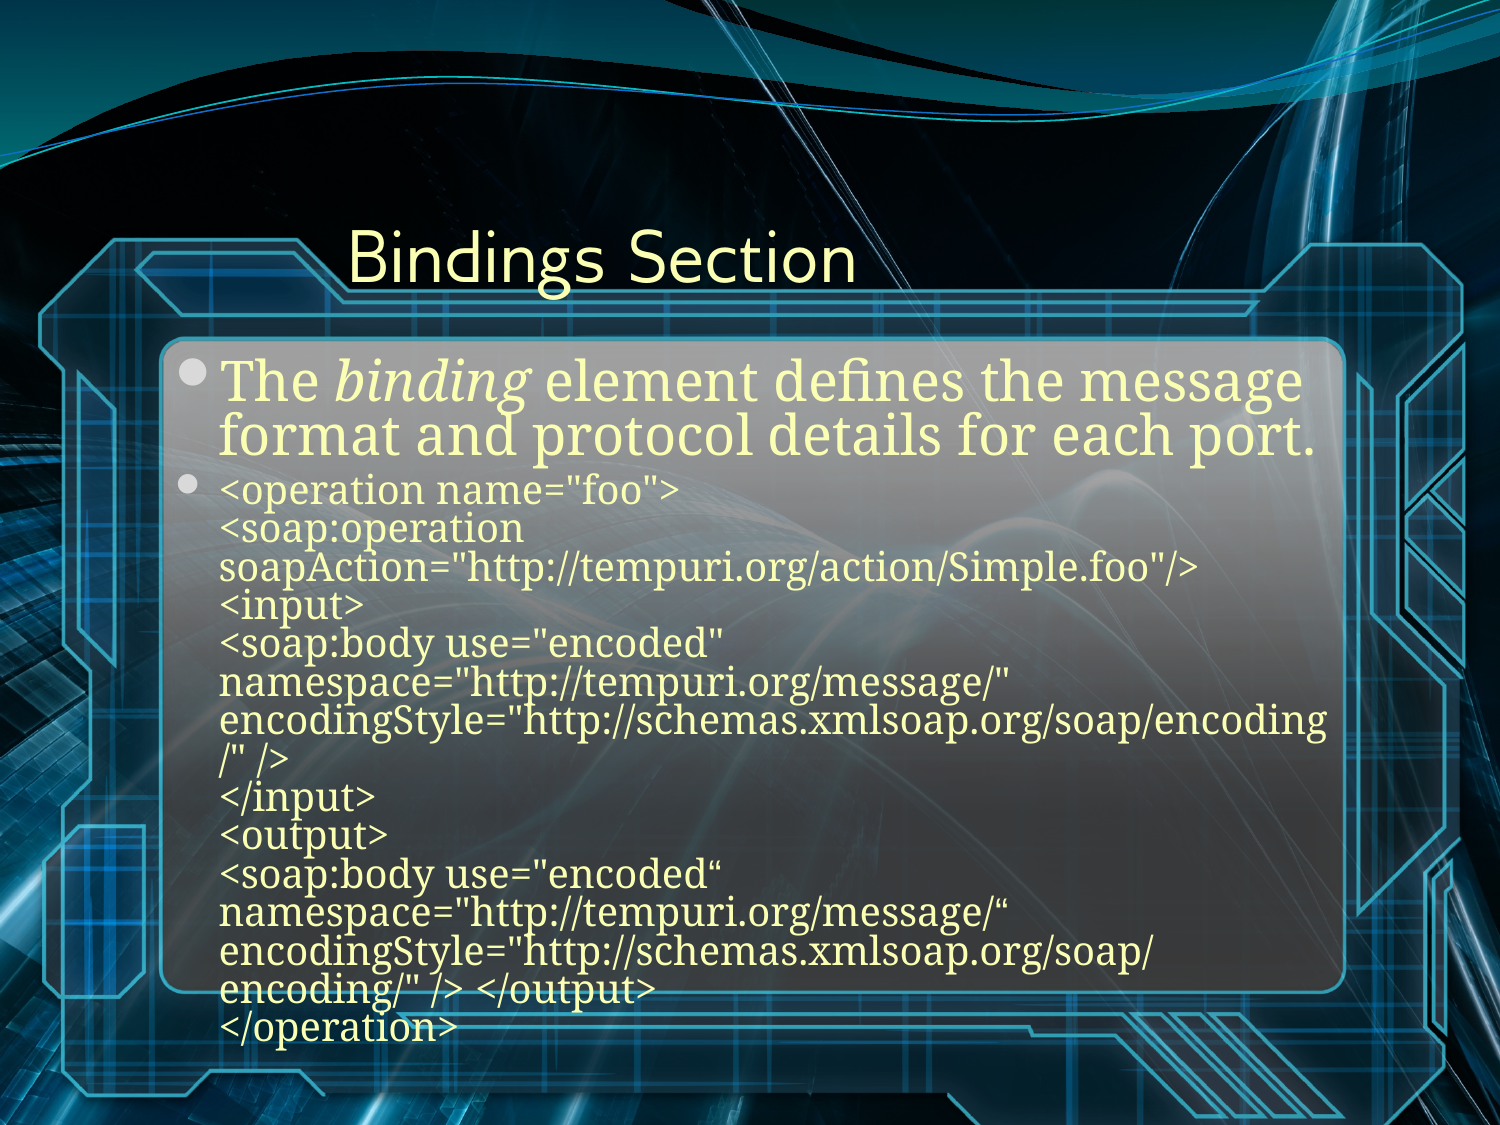

# Bindings Section
The binding element defines the message format and protocol details for each port.
<operation name="foo">
<soap:operation soapAction="http://tempuri.org/action/Simple.foo"/>
<input>
<soap:body use="encoded" namespace="http://tempuri.org/message/" encodingStyle="http://schemas.xmlsoap.org/soap/encoding/" />
</input>
<output>
<soap:body use="encoded“ namespace="http://tempuri.org/message/“
encodingStyle="http://schemas.xmlsoap.org/soap/encoding/" /> </output>
</operation>